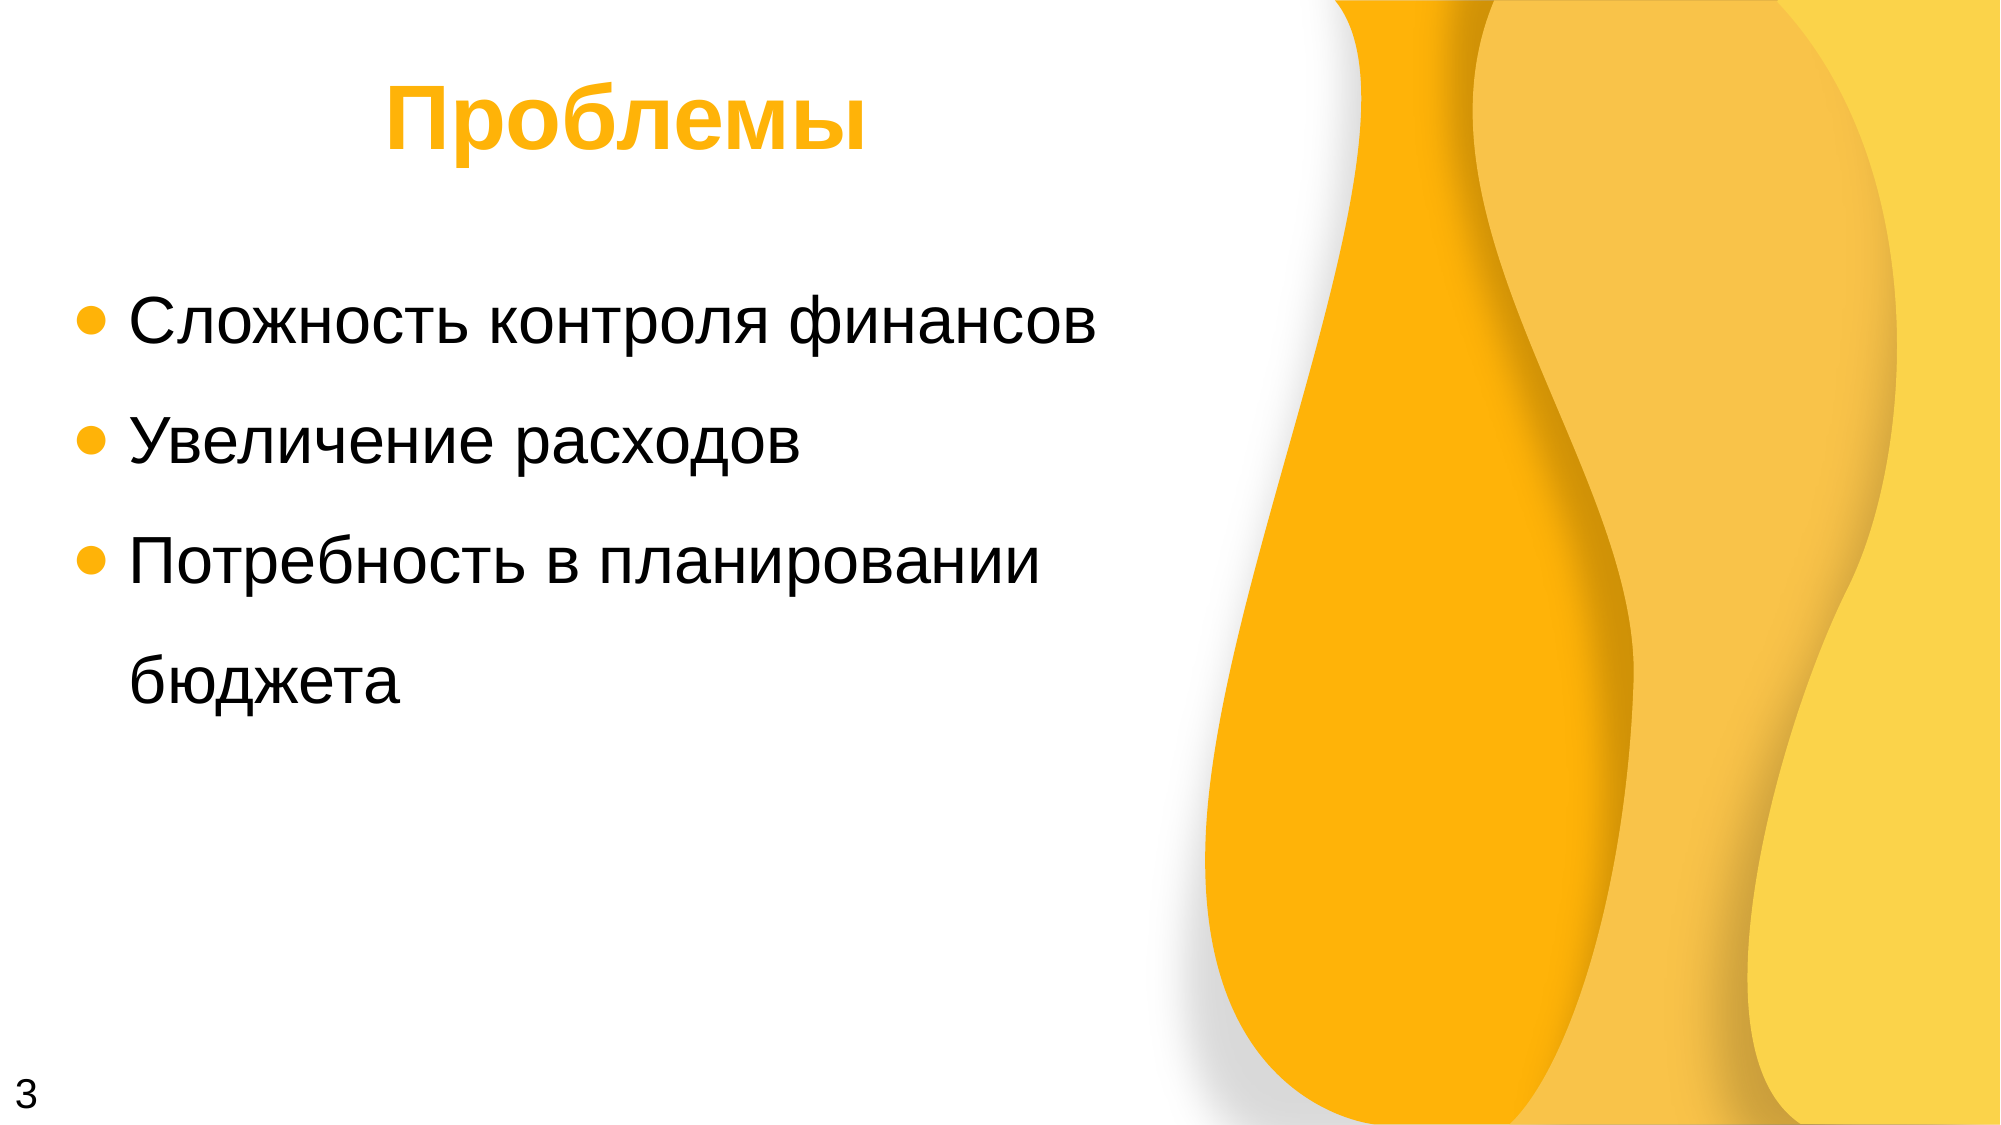

# Проблемы
Сложность контроля финансов
Увеличение расходов
Потребность в планировании  бюджета

3